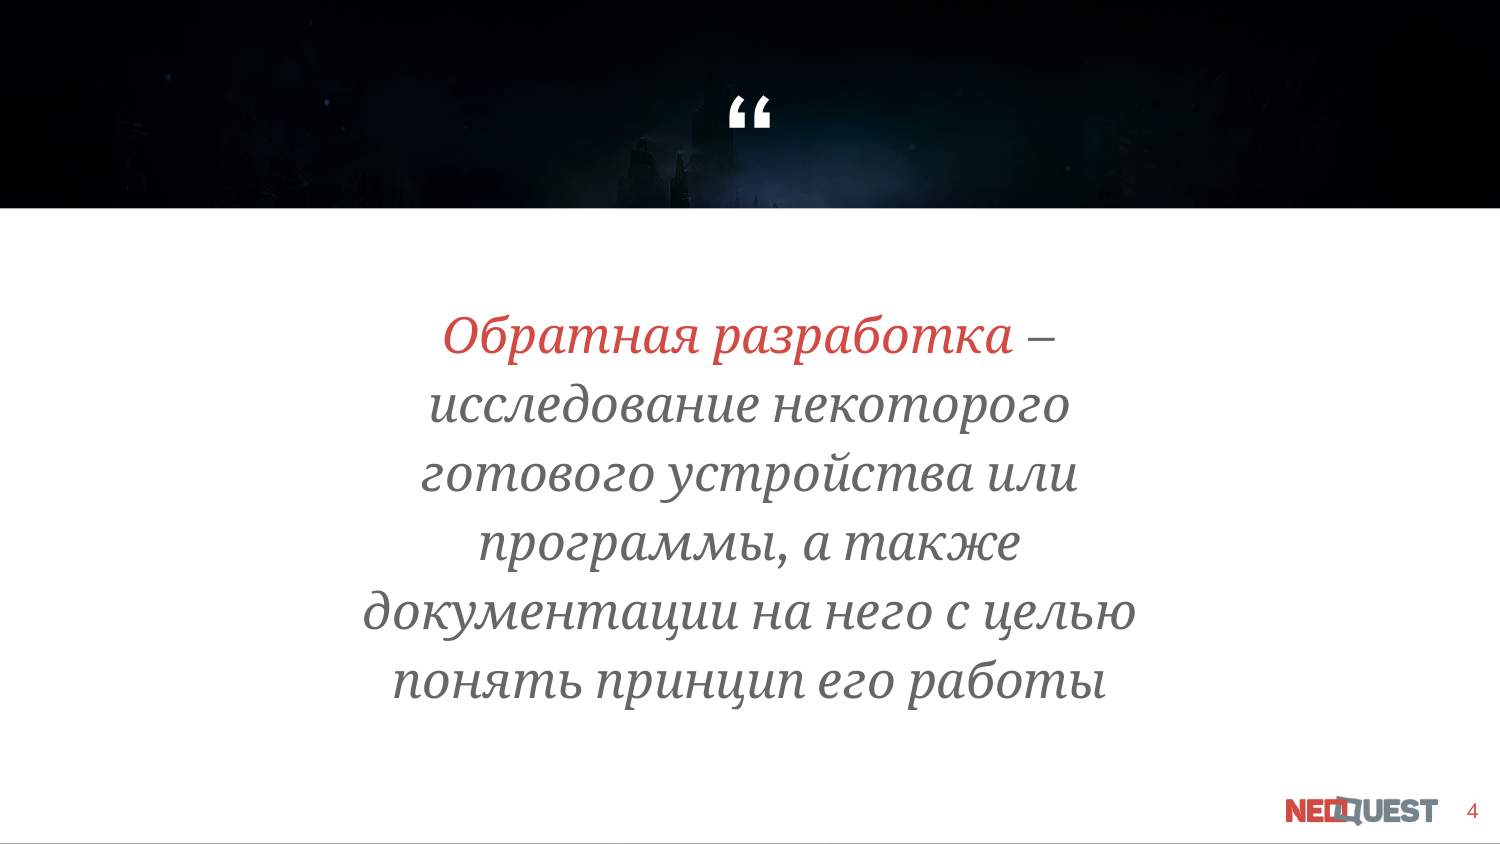

Обратная разработка – исследование некоторого готового устройства или программы, а также документации на него с целью понять принцип его работы
4